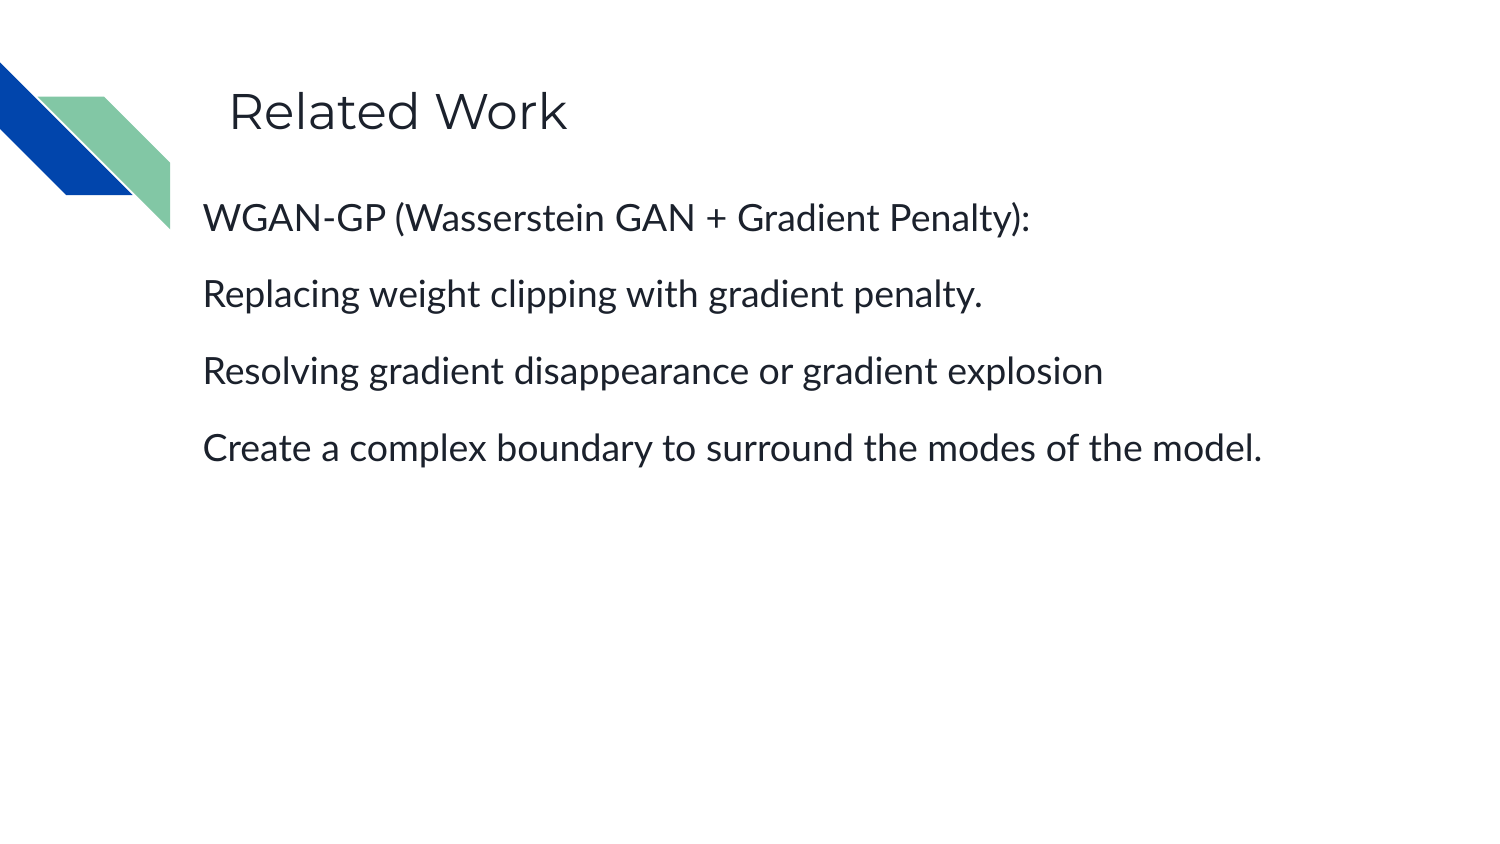

# Related Work
WGAN-GP (Wasserstein GAN + Gradient Penalty):
Replacing weight clipping with gradient penalty.
Resolving gradient disappearance or gradient explosion
Create a complex boundary to surround the modes of the model.